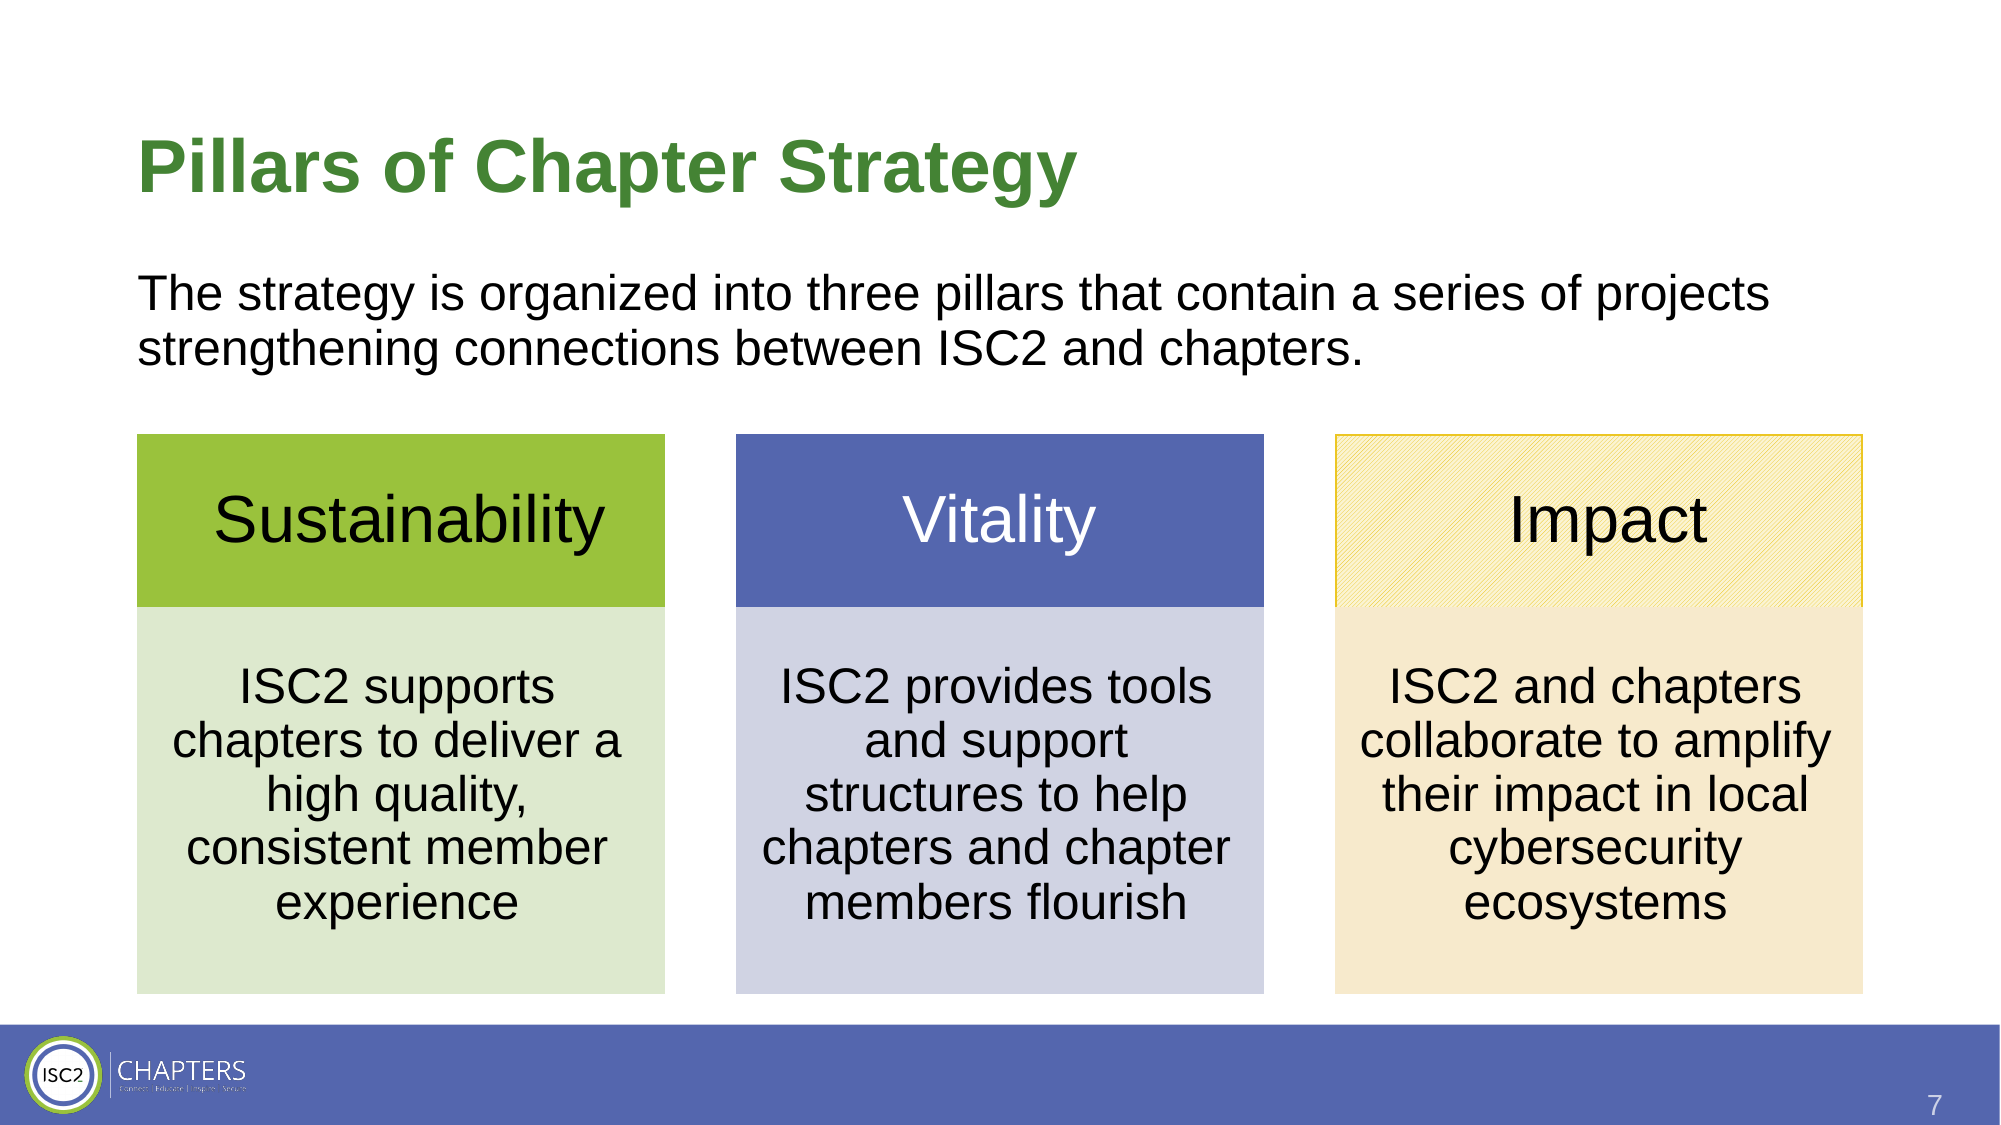

# Pillars of Chapter Strategy

The strategy is organized into three pillars that contain a series of projects strengthening connections between ISC2 and chapters.

 Sustainability
Vitality
 Impact
ISC2 supports chapters to deliver a high quality, consistent member experience
ISC2 provides tools and support structures to help chapters and chapter members flourish
ISC2 and chapters collaborate to amplify their impact in local cybersecurity ecosystems
7